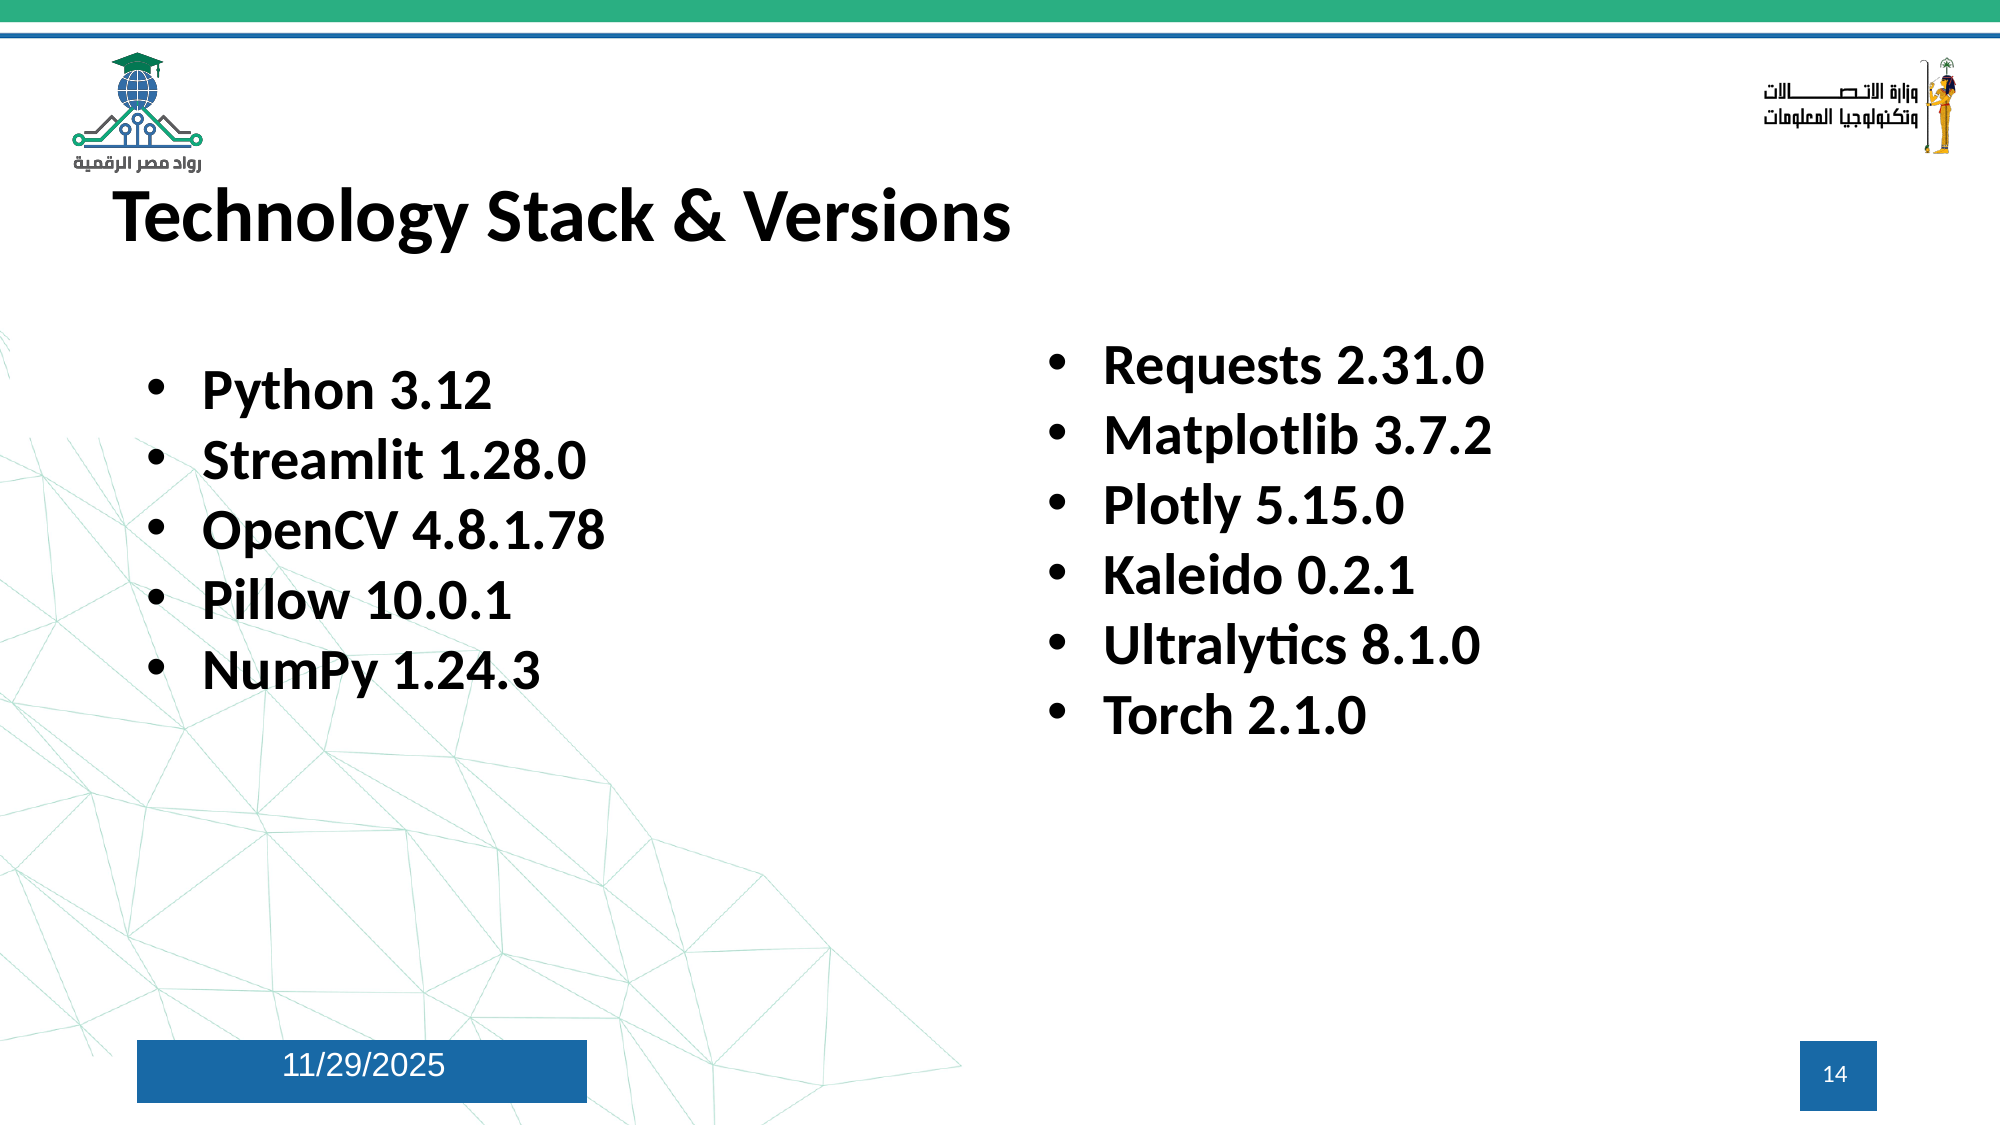

# Technology Stack & Versions
Requests 2.31.0
Matplotlib 3.7.2
Plotly 5.15.0
Kaleido 0.2.1
Ultralytics 8.1.0
Torch 2.1.0
Python 3.12
Streamlit 1.28.0
OpenCV 4.8.1.78
Pillow 10.0.1
NumPy 1.24.3

11/29/2025
14